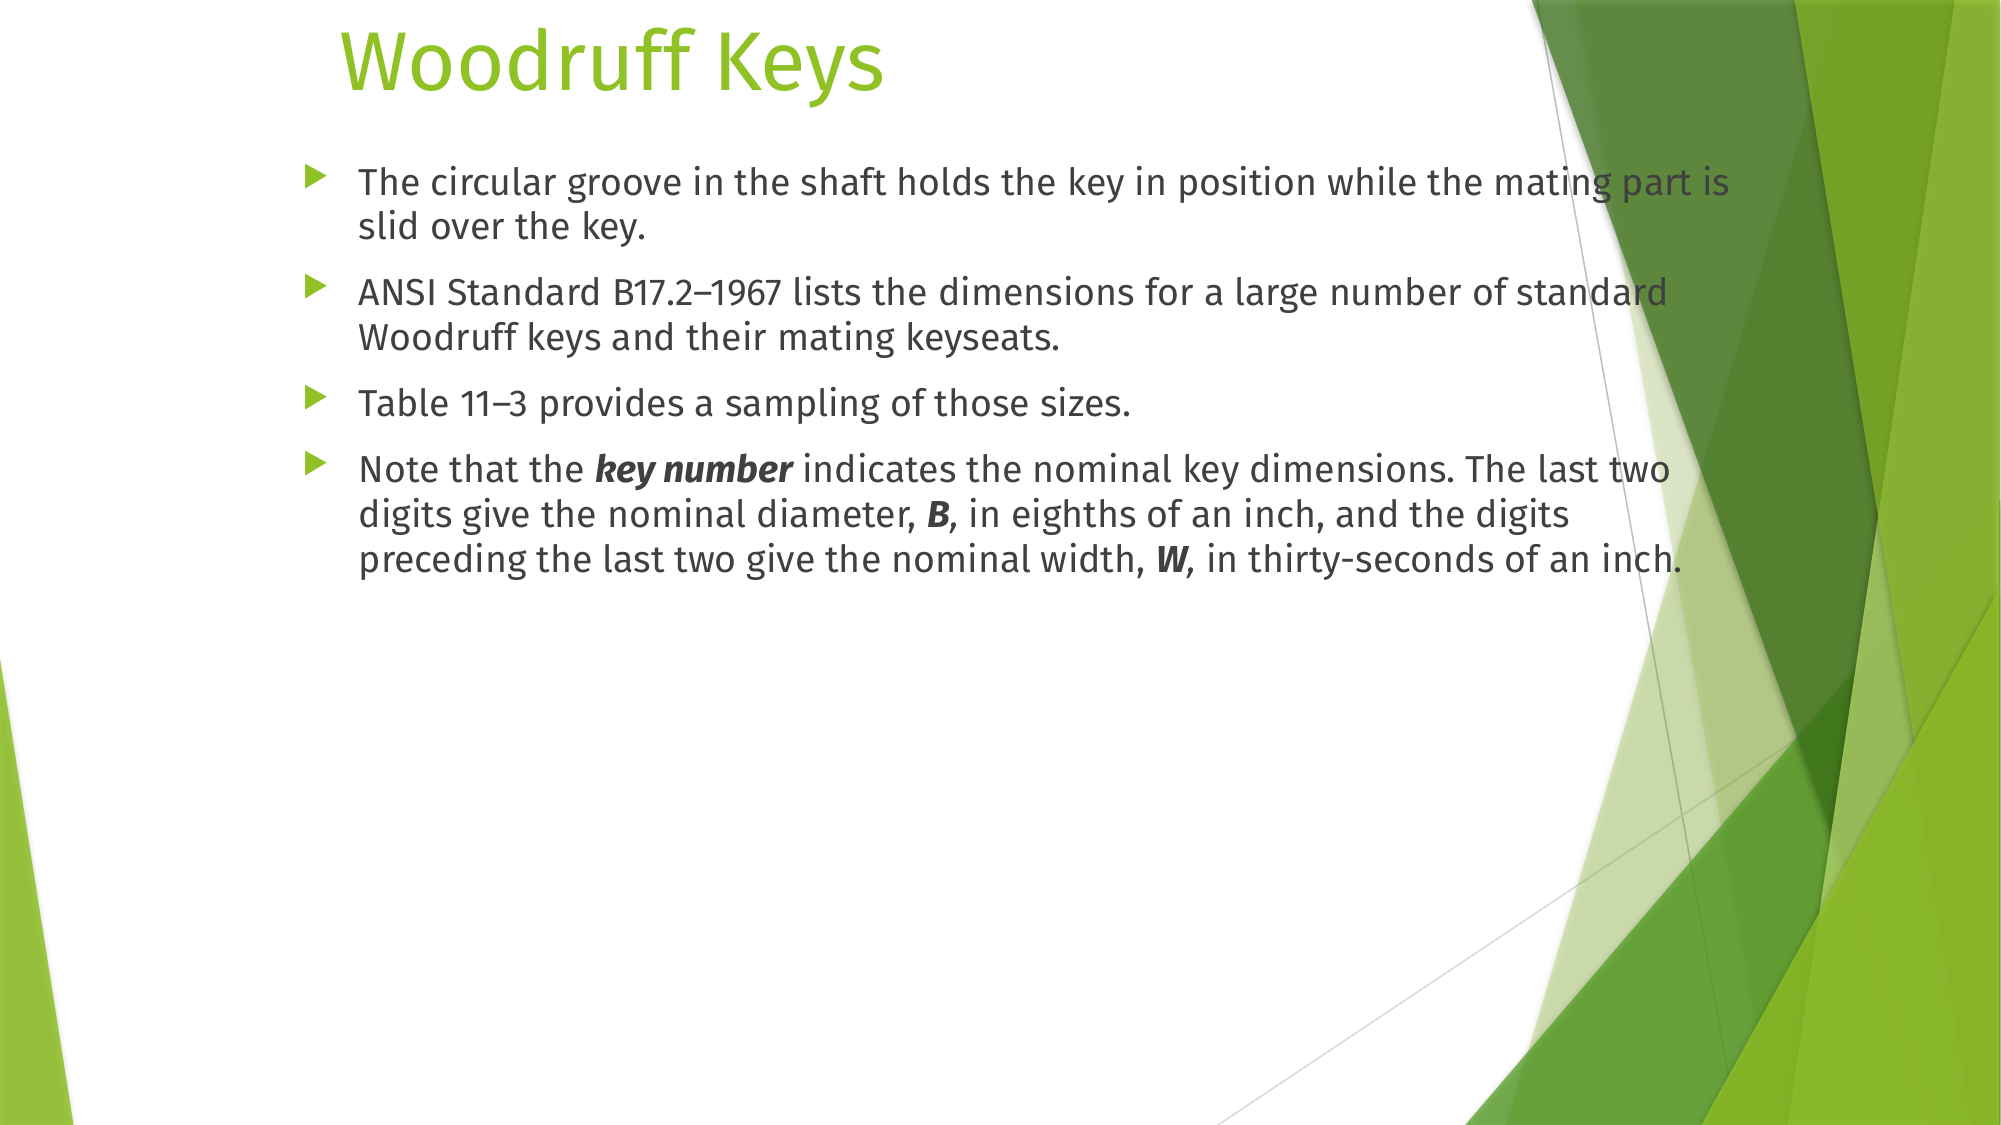

# Woodruff Keys
The circular groove in the shaft holds the key in position while the mating part is slid over the key.
ANSI Standard B17.2–1967 lists the dimensions for a large number of standard Woodruff keys and their mating keyseats.
Table 11–3 provides a sampling of those sizes.
Note that the key number indicates the nominal key dimensions. The last two digits give the nominal diameter, B, in eighths of an inch, and the digits preceding the last two give the nominal width, W, in thirty-seconds of an inch.